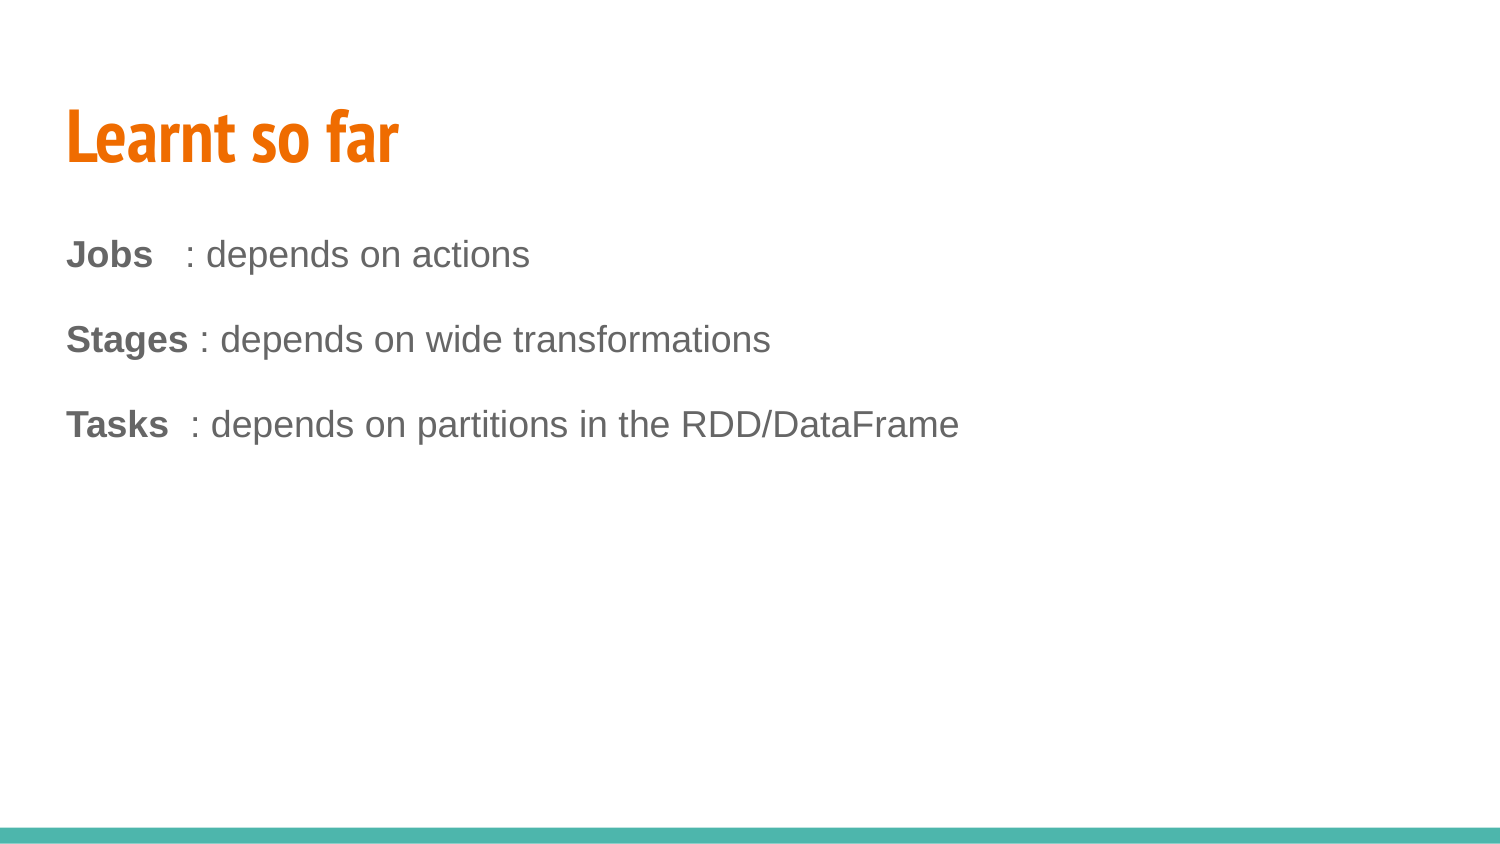

# Learnt so far
Jobs   : depends on actions
Stages : depends on wide transformations
Tasks  : depends on partitions in the RDD/DataFrame